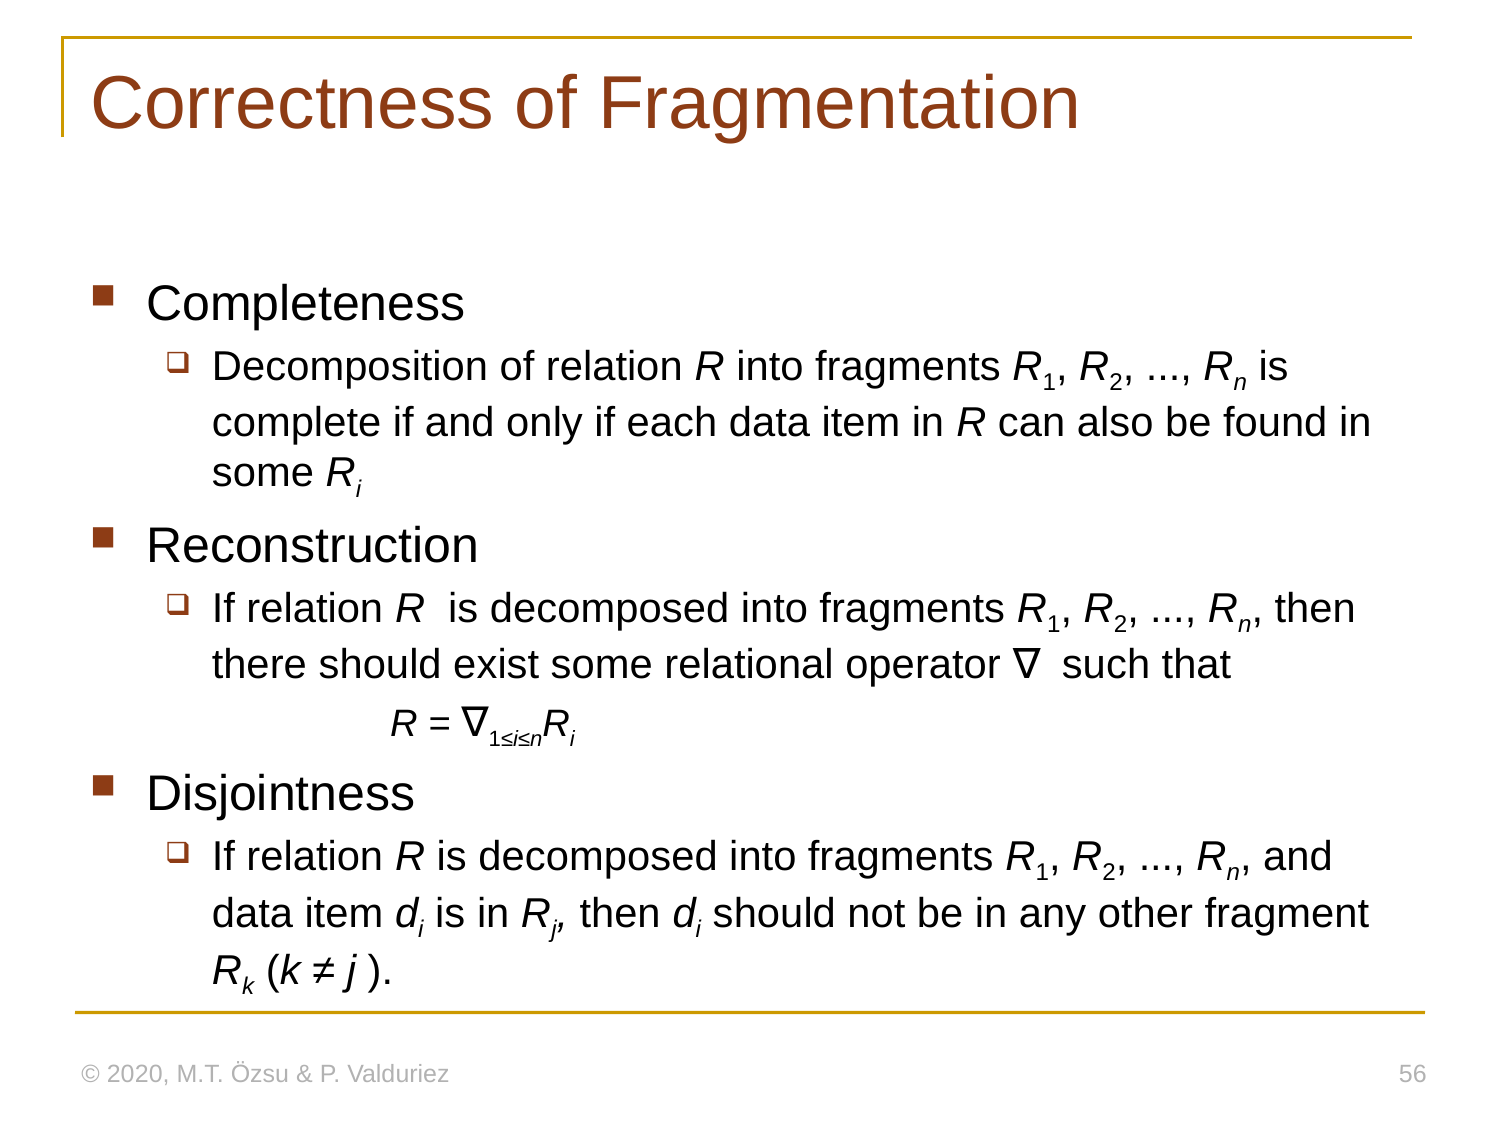

# Correctness of Fragmentation
Completeness
Decomposition of relation R into fragments R1, R2, ..., Rn is complete if and only if each data item in R can also be found in some Ri
Reconstruction
If relation R  is decomposed into fragments R1, R2, ..., Rn, then there should exist some relational operator ∇ such that
R = ∇1≤i≤nRi
Disjointness
If relation R is decomposed into fragments R1, R2, ..., Rn, and data item di is in Rj, then di should not be in any other fragment Rk (k ≠ j ).
© 2020, M.T. Özsu & P. Valduriez
56